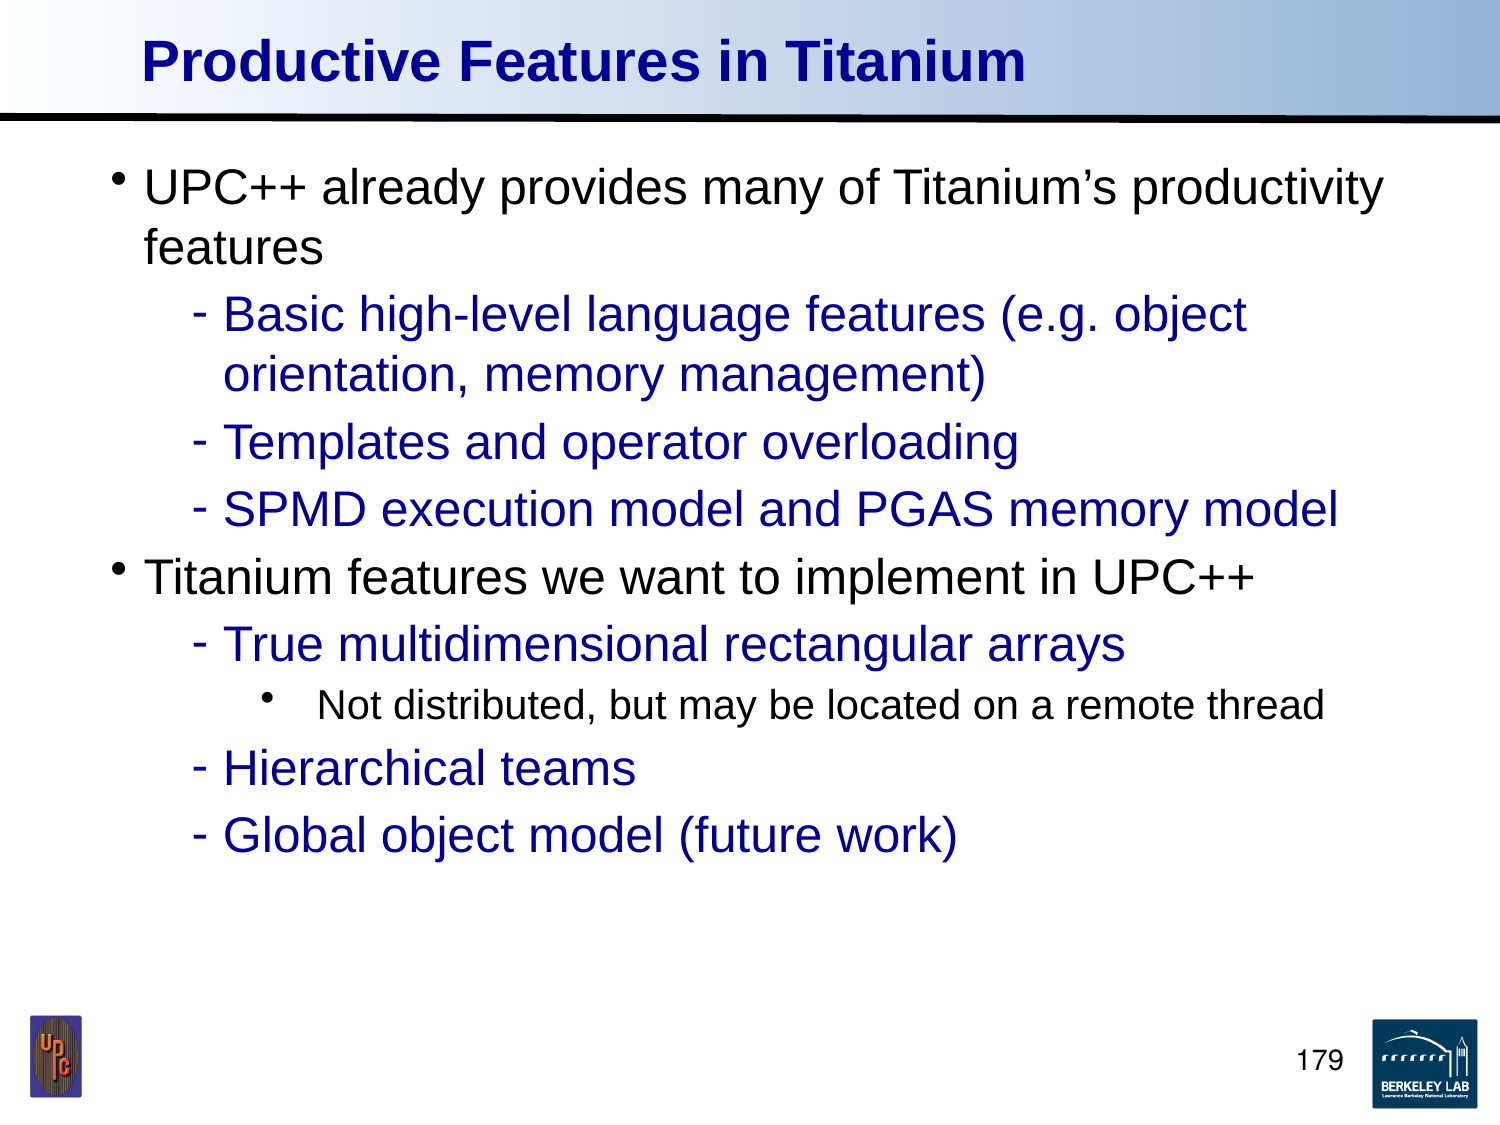

# Productive Features in Titanium
UPC++ already provides many of Titanium’s productivity features
Basic high-level language features (e.g. object orientation, memory management)
Templates and operator overloading
SPMD execution model and PGAS memory model
Titanium features we want to implement in UPC++
True multidimensional rectangular arrays
Not distributed, but may be located on a remote thread
Hierarchical teams
Global object model (future work)

179